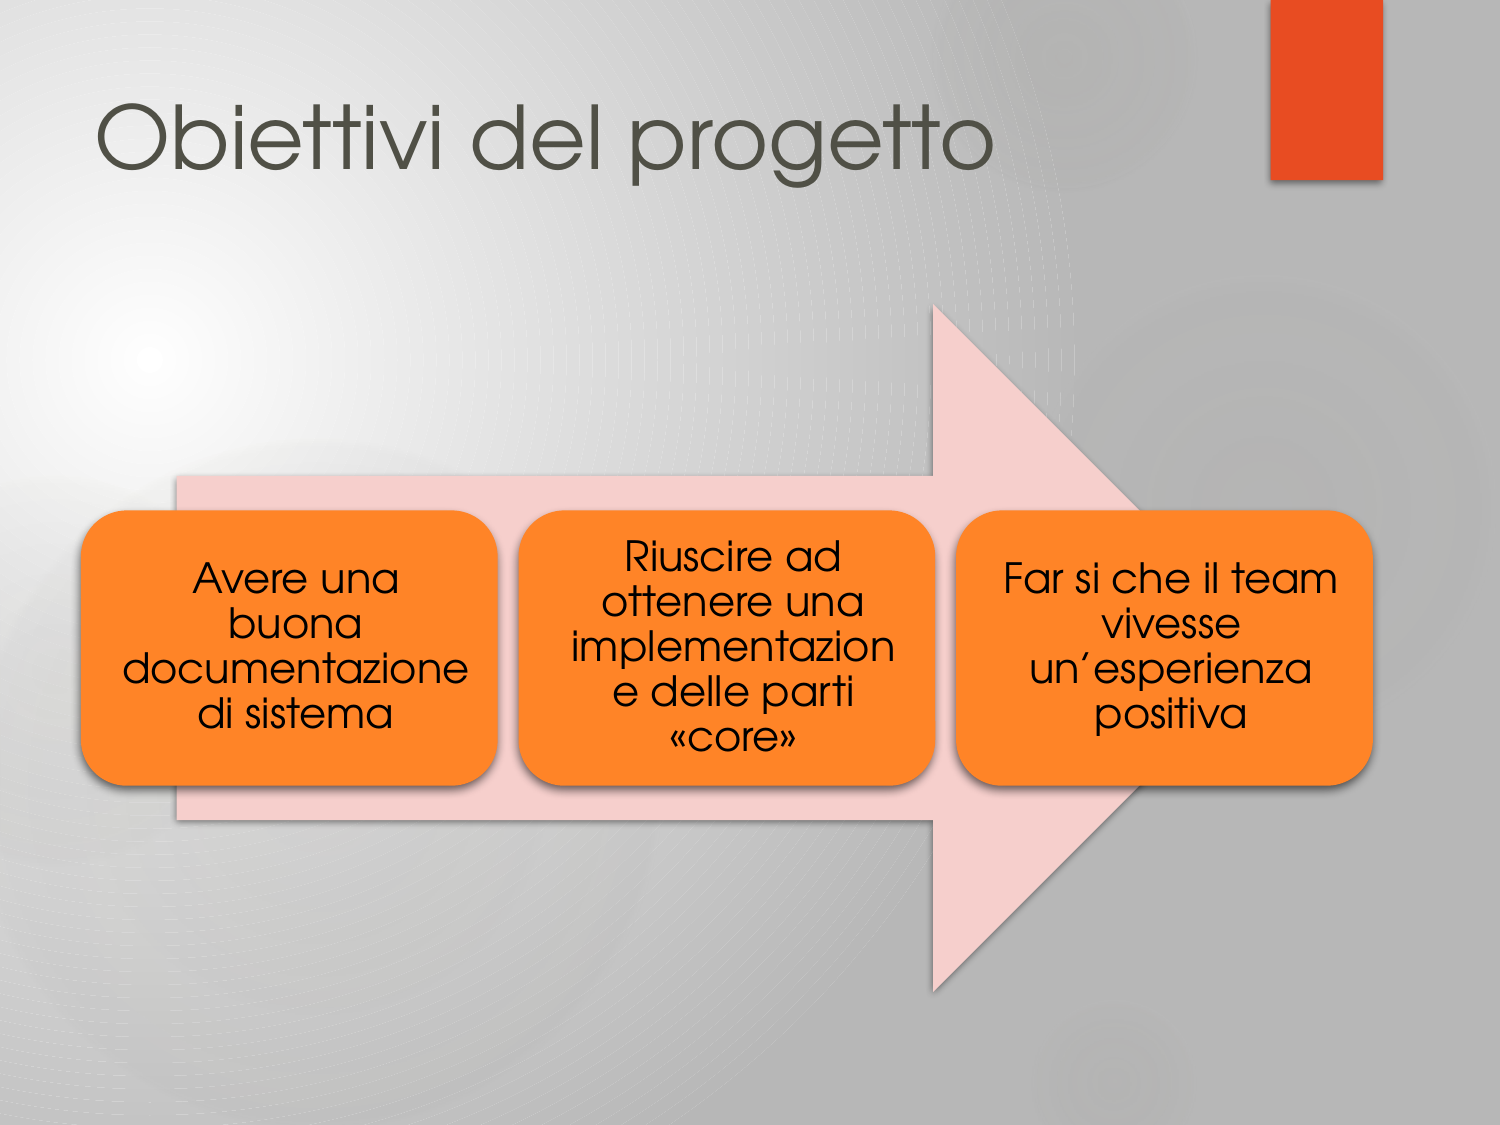

# Obiettivi del progetto
Avere una buona documentazione di sistema
Riuscire ad ottenere una implementazione delle parti «core»
Far si che il team vivesse un’esperienza positiva